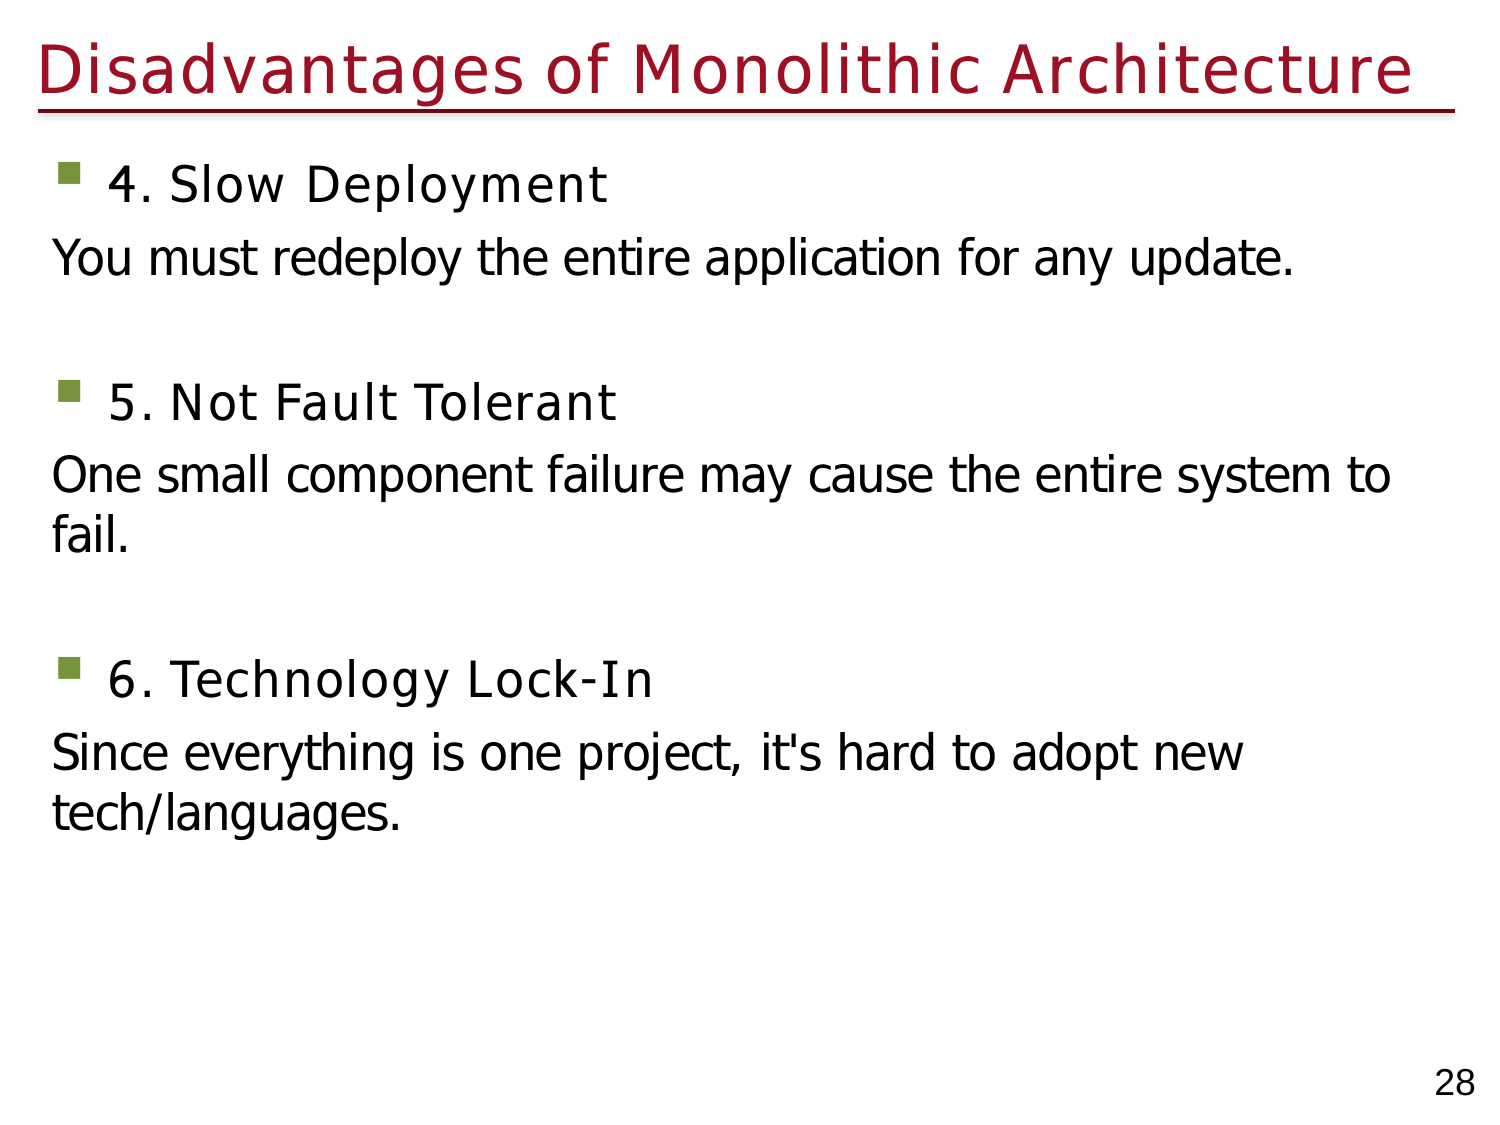

# Disadvantages of Monolithic Architecture
4. Slow Deployment
You must redeploy the entire application for any update.

5. Not Fault Tolerant
One small component failure may cause the entire system to fail.

6. Technology Lock-In
Since everything is one project, it's hard to adopt new tech/languages.
28